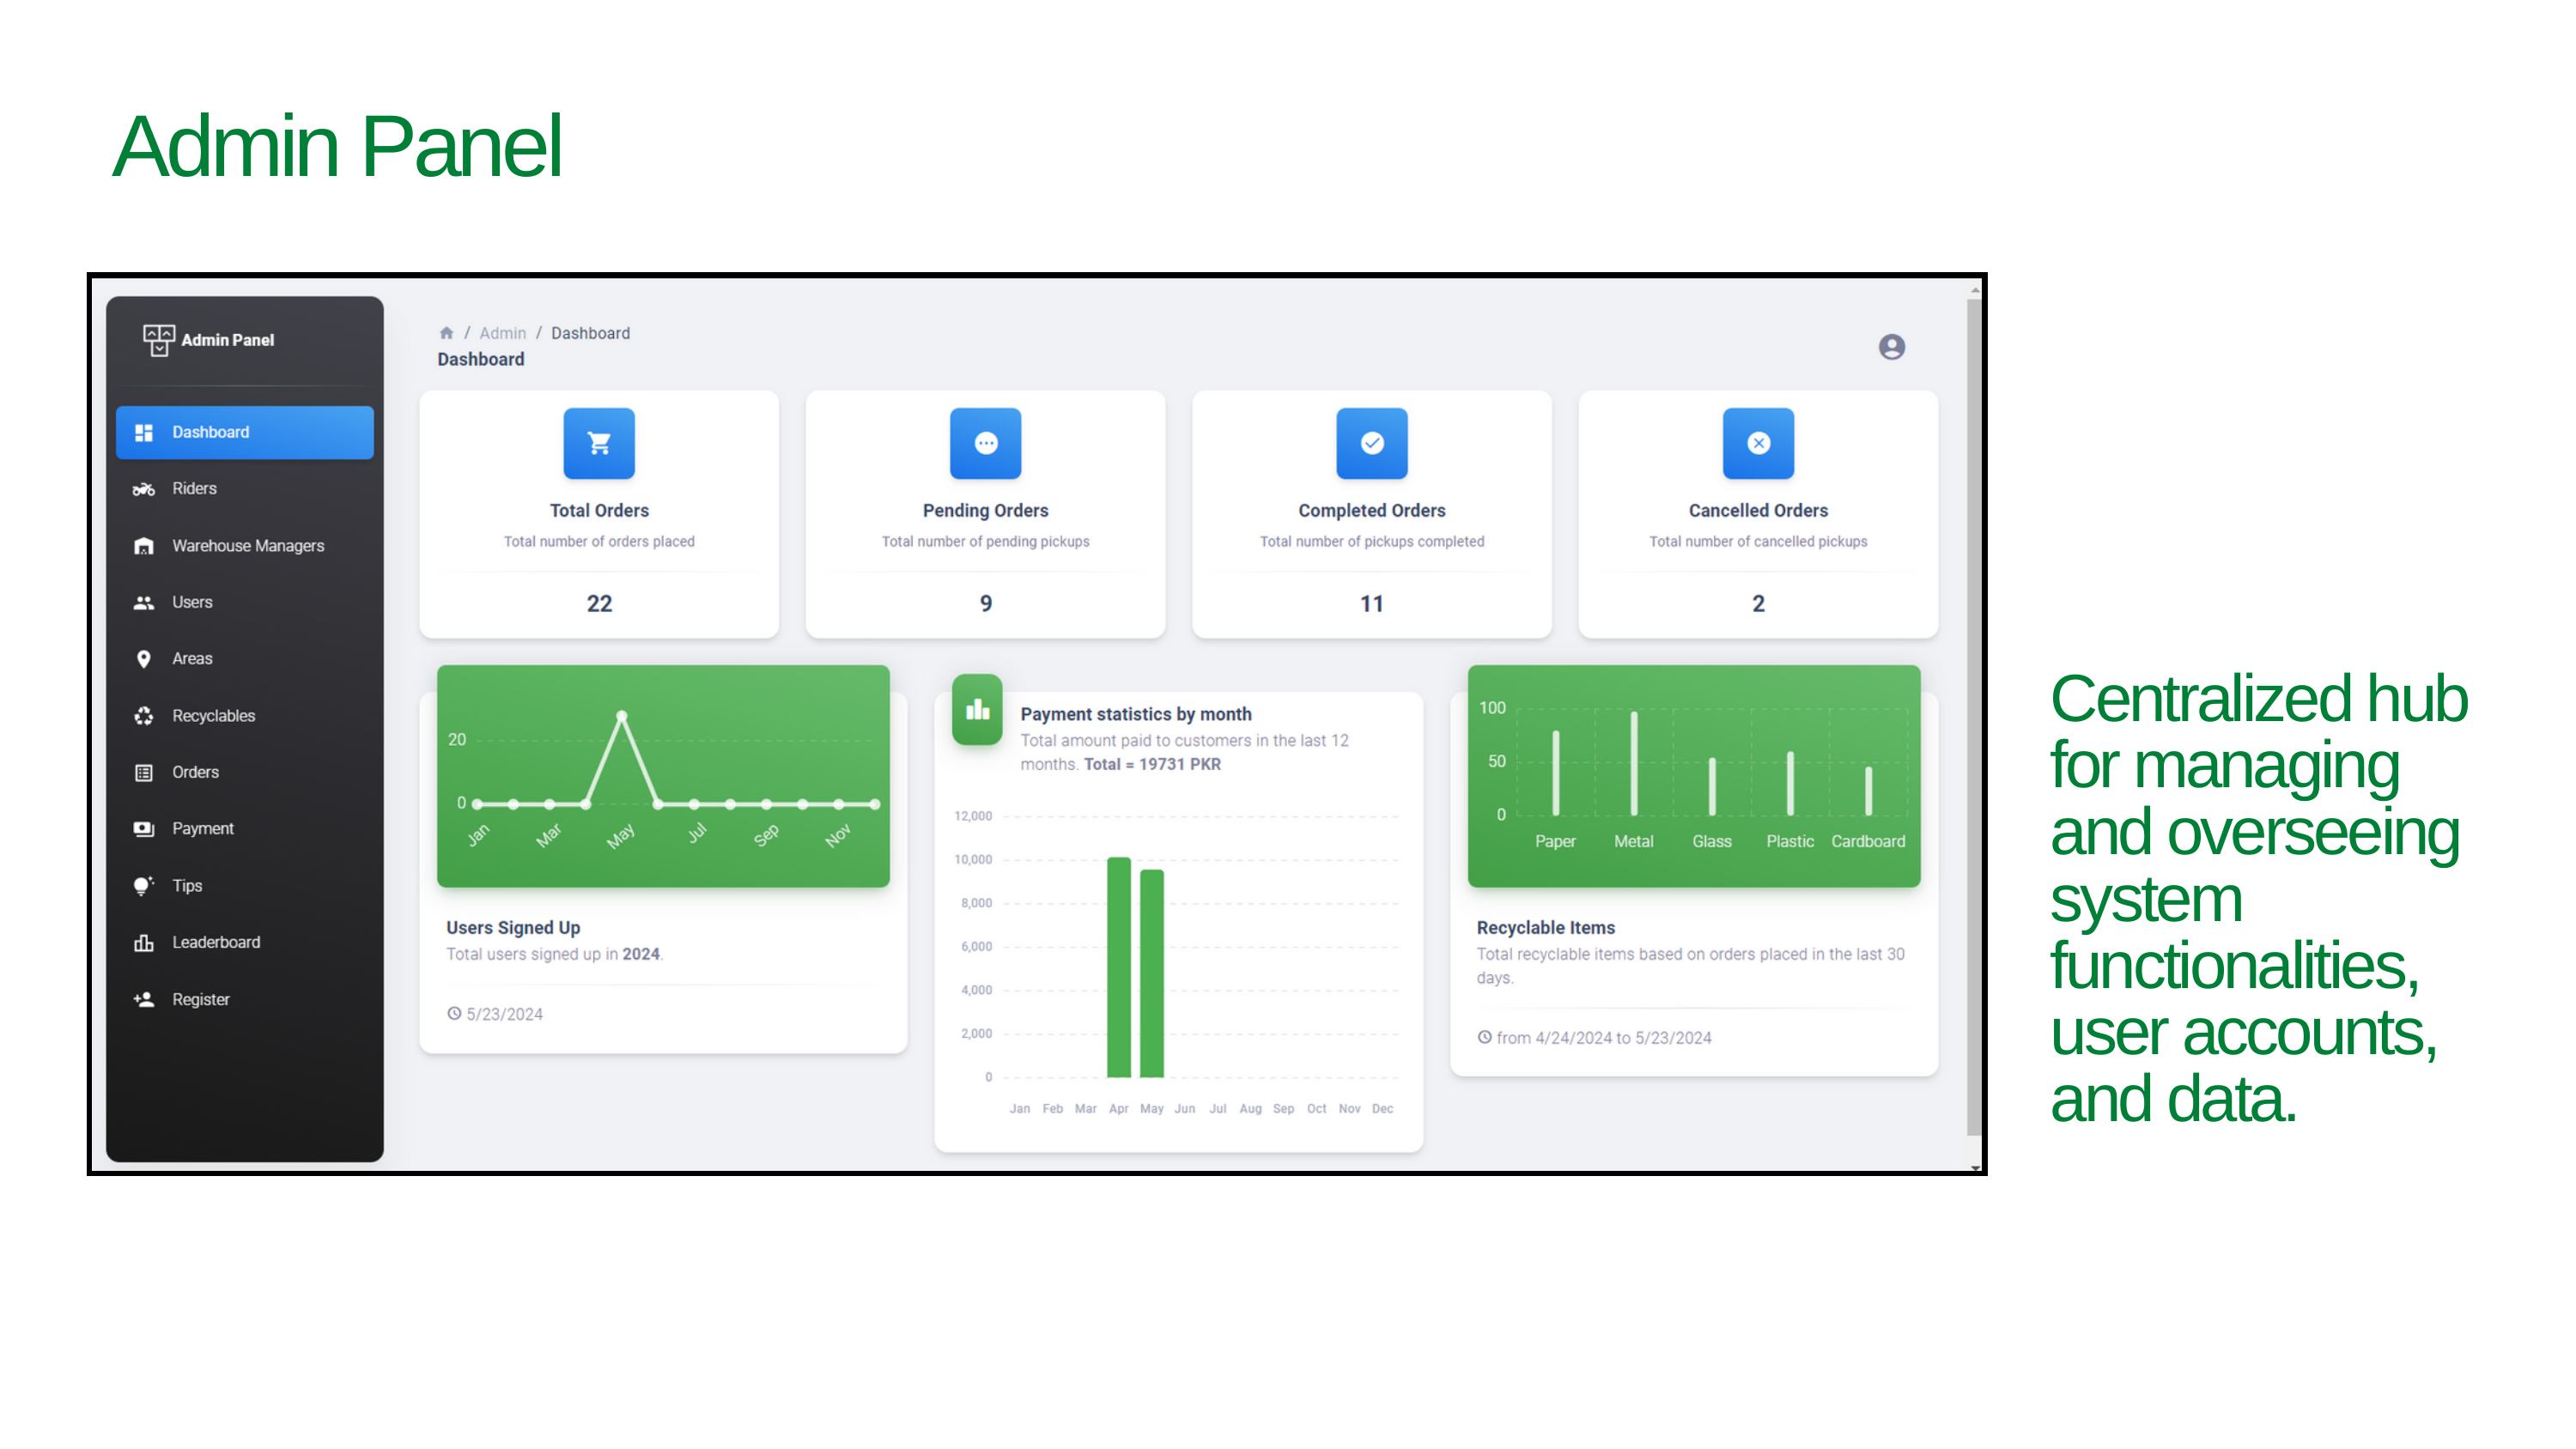

Admin Panel

Centralized hub for managing and overseeing system functionalities, user accounts, and data.